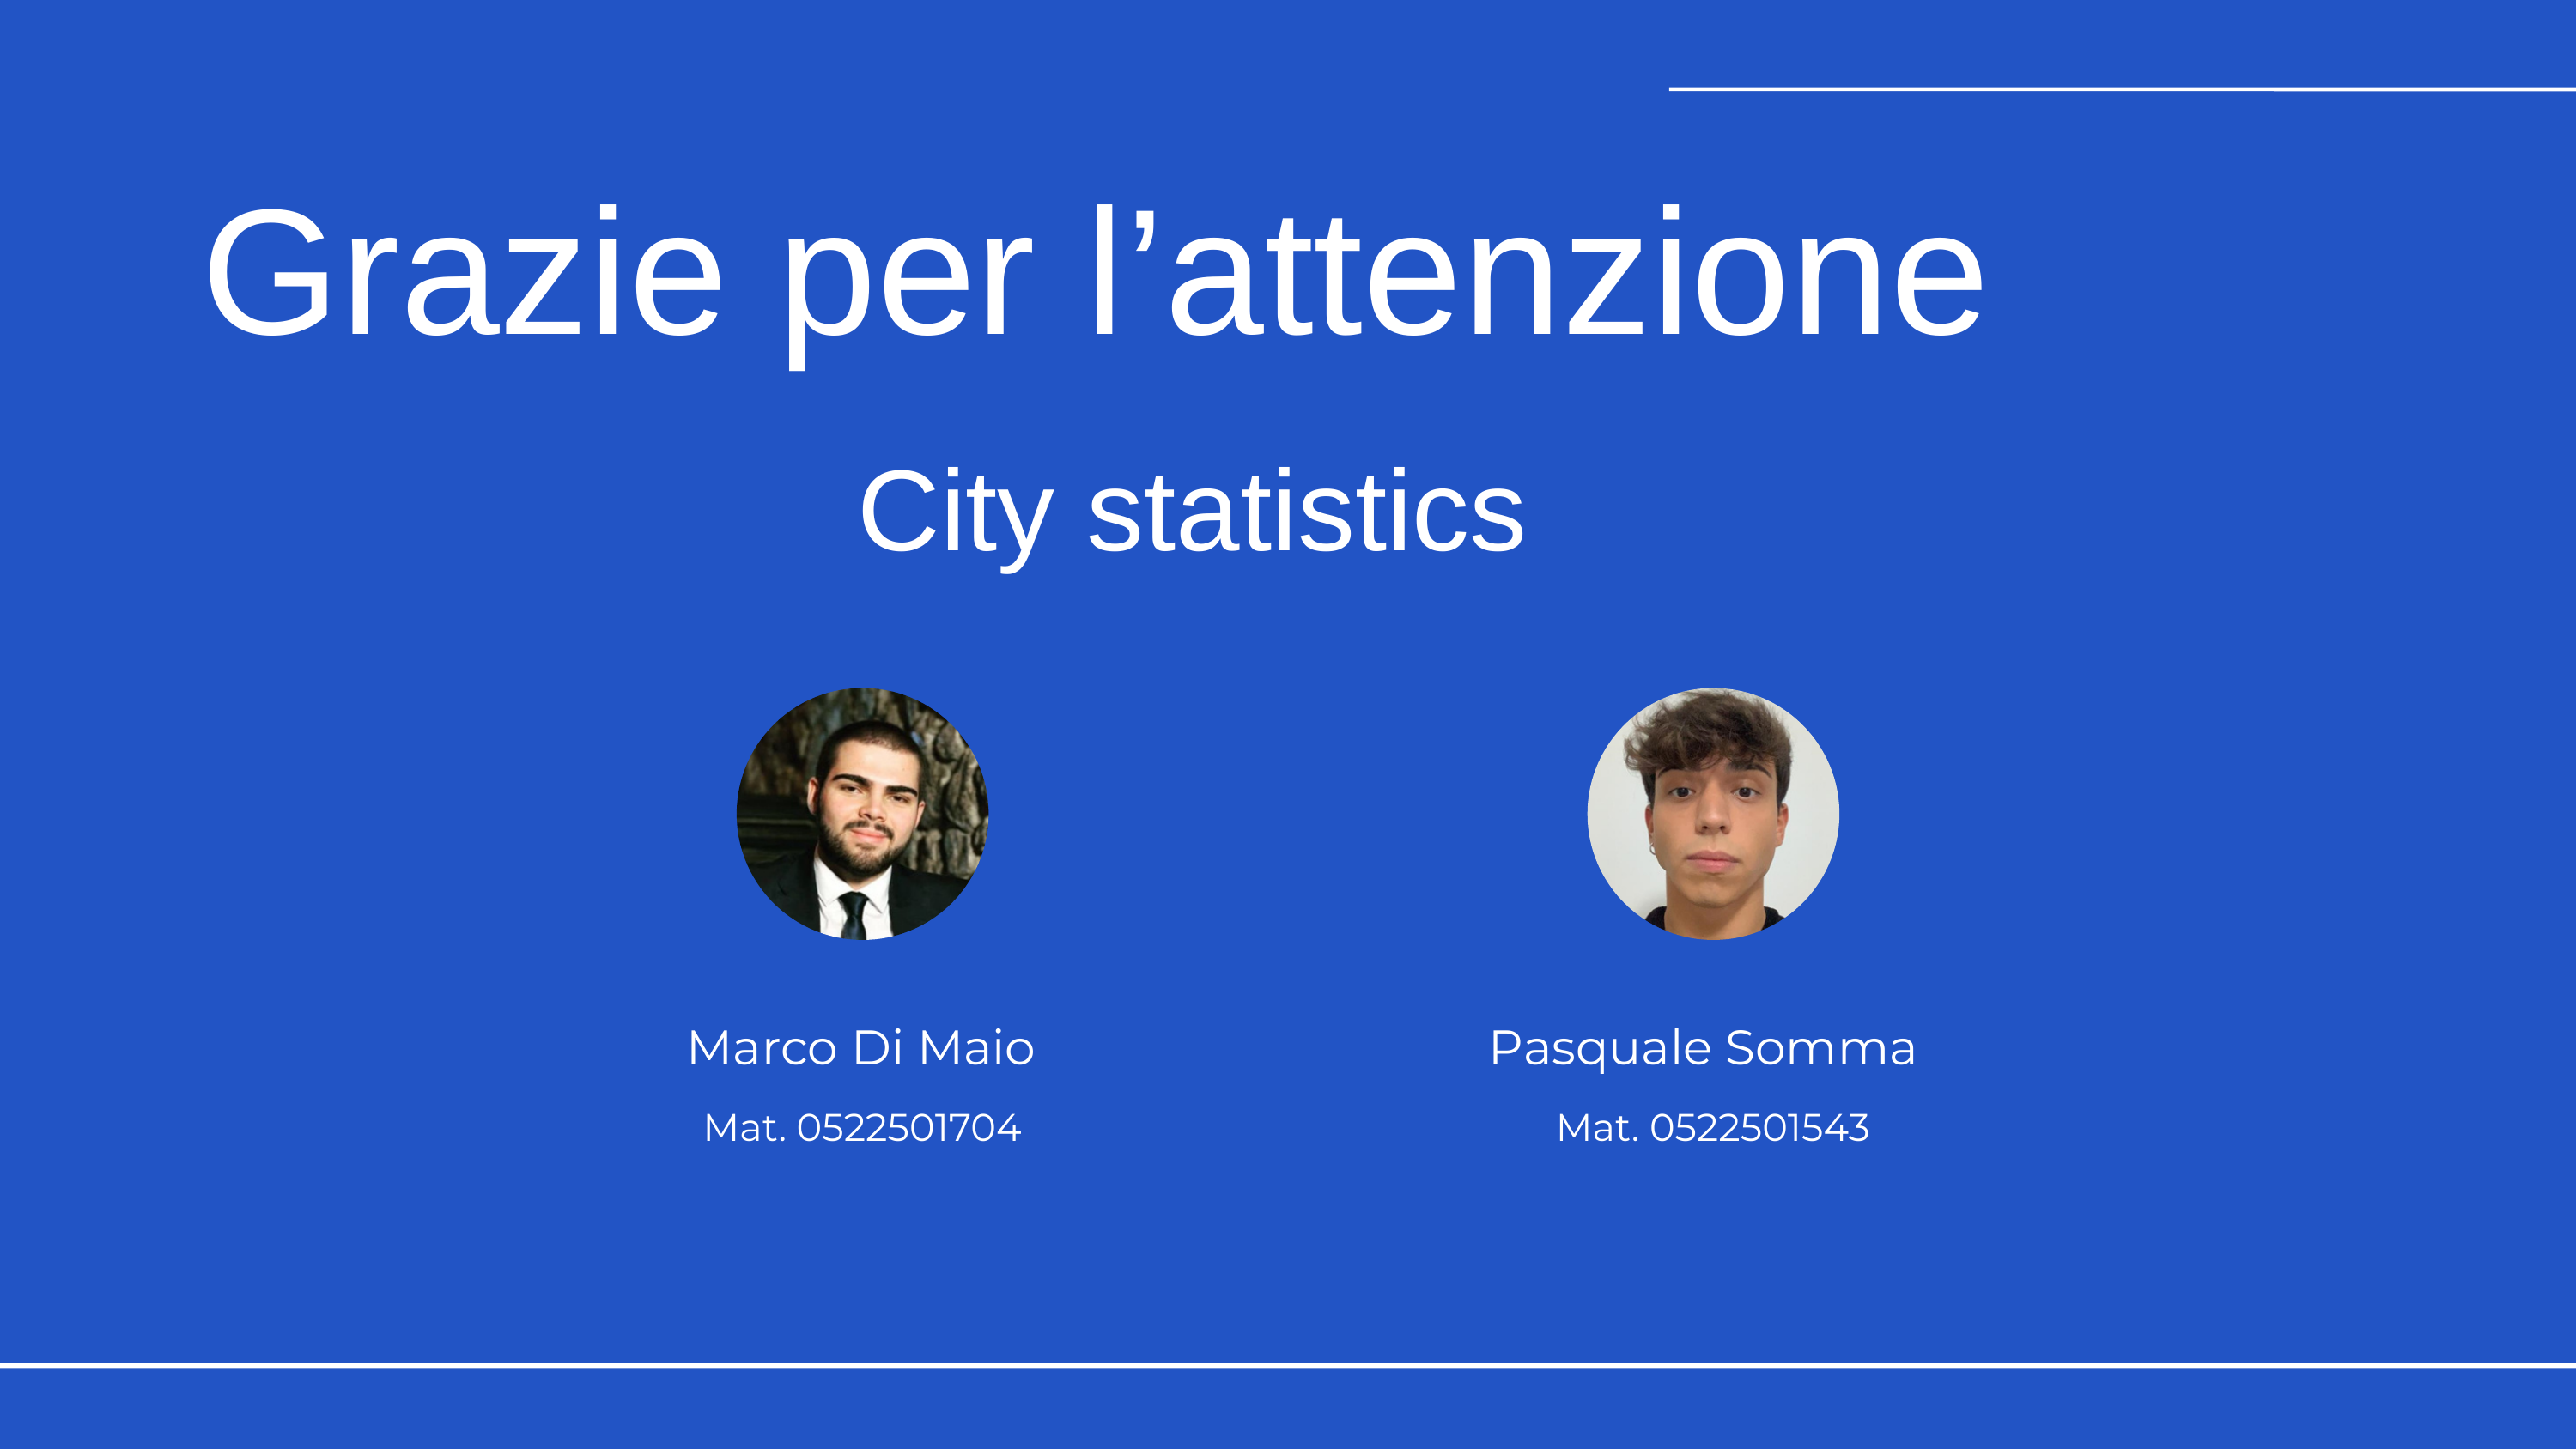

Grazie per l’attenzione
City statistics

Marco Di Maio
Pasquale Somma
Mat. 0522501704
Mat. 0522501543